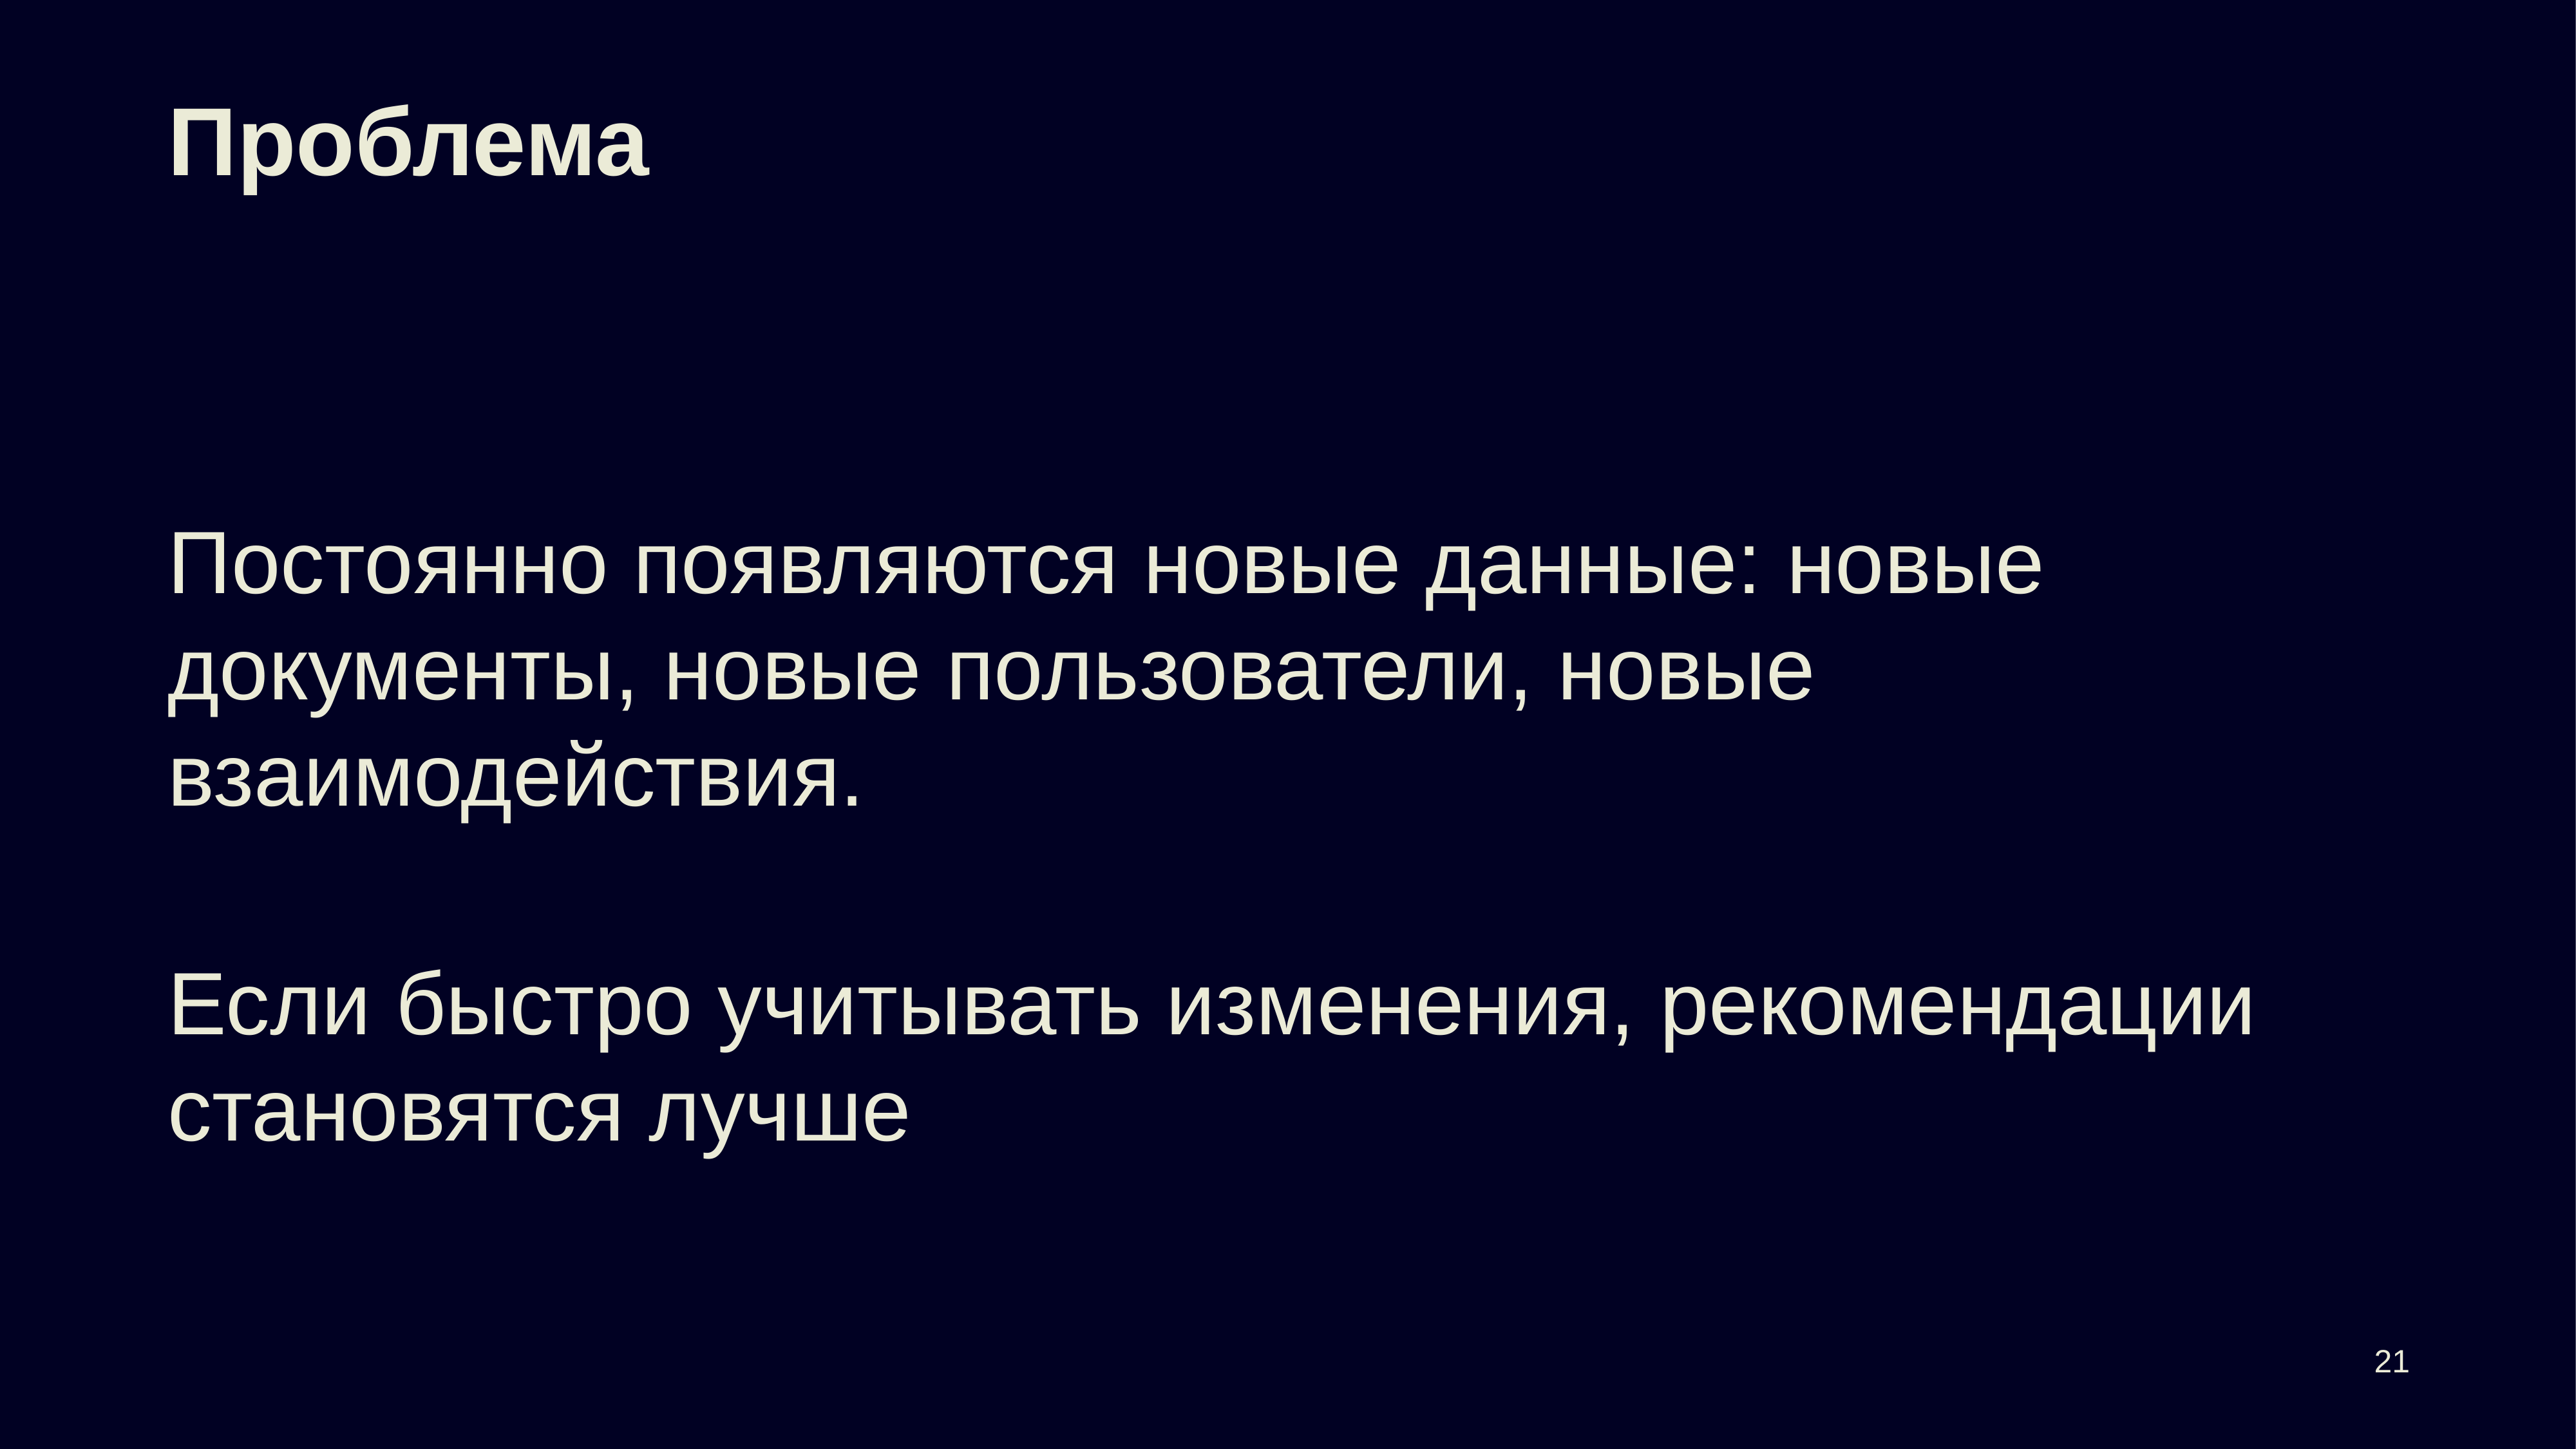

# Проблема
Постоянно появляются новые данные: новые документы, новые пользователи, новые взаимодействия.

Если быстро учитывать изменения, рекомендации становятся лучше

21